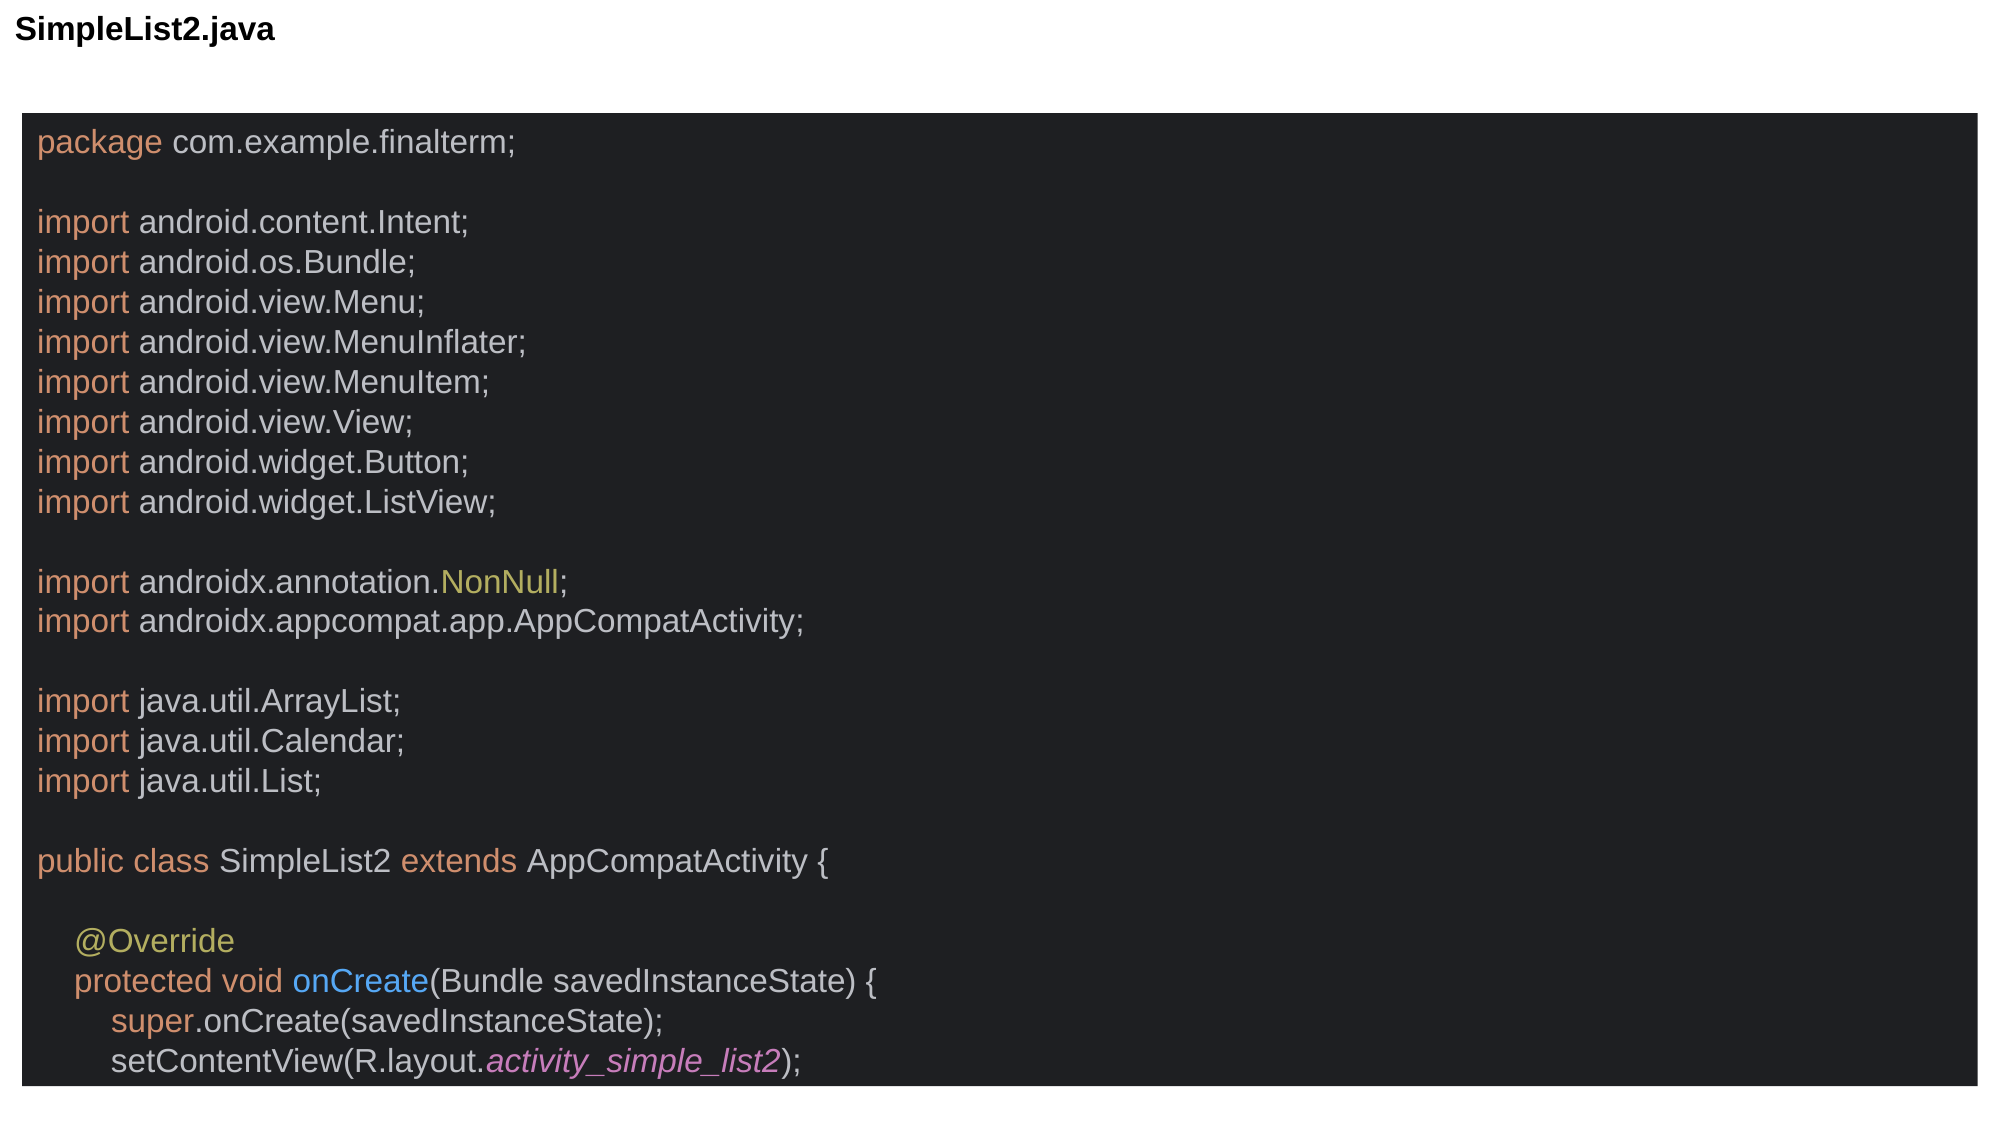

SimpleList2.java
package com.example.finalterm;
import android.content.Intent;
import android.os.Bundle;
import android.view.Menu;
import android.view.MenuInflater;
import android.view.MenuItem;
import android.view.View;
import android.widget.Button;
import android.widget.ListView;
import androidx.annotation.NonNull;
import androidx.appcompat.app.AppCompatActivity;
import java.util.ArrayList;
import java.util.Calendar;
import java.util.List;
public class SimpleList2 extends AppCompatActivity {
    @Override
    protected void onCreate(Bundle savedInstanceState) {
        super.onCreate(savedInstanceState);
        setContentView(R.layout.activity_simple_list2);